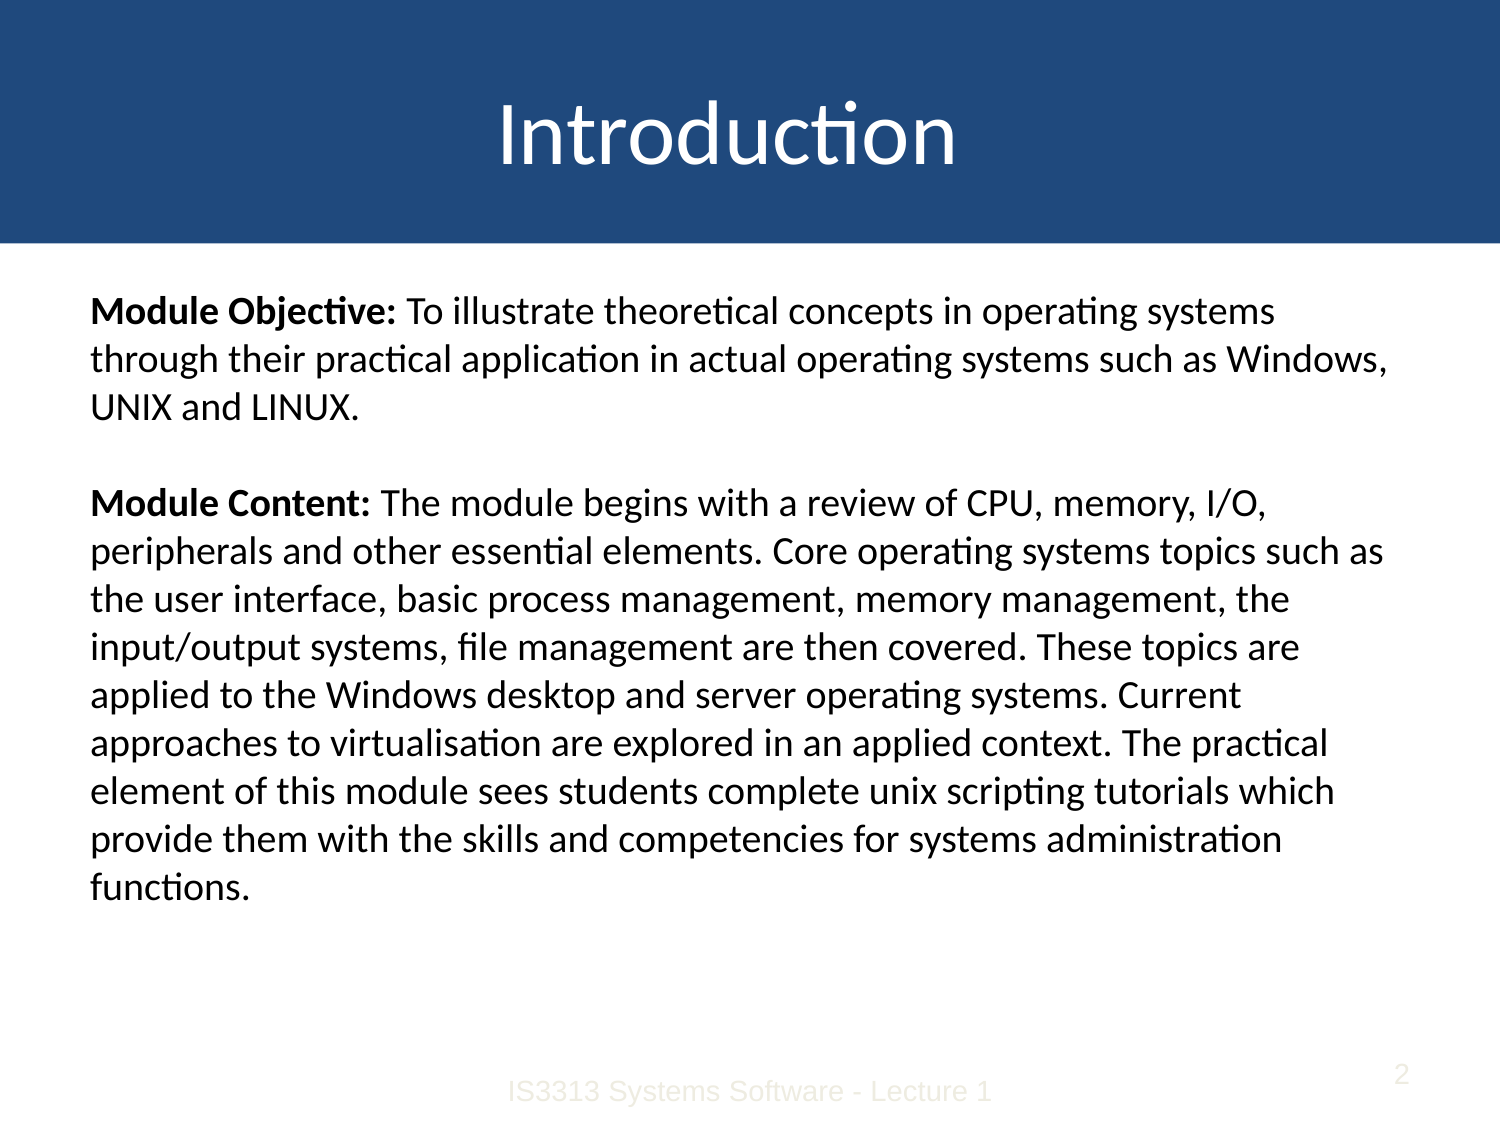

# Introduction
Module Objective: To illustrate theoretical concepts in operating systems through their practical application in actual operating systems such as Windows, UNIX and LINUX.
Module Content: The module begins with a review of CPU, memory, I/O, peripherals and other essential elements. Core operating systems topics such as the user interface, basic process management, memory management, the input/output systems, file management are then covered. These topics are applied to the Windows desktop and server operating systems. Current approaches to virtualisation are explored in an applied context. The practical element of this module sees students complete unix scripting tutorials which provide them with the skills and competencies for systems administration functions.

2
IS3313 Systems Software - Lecture 1